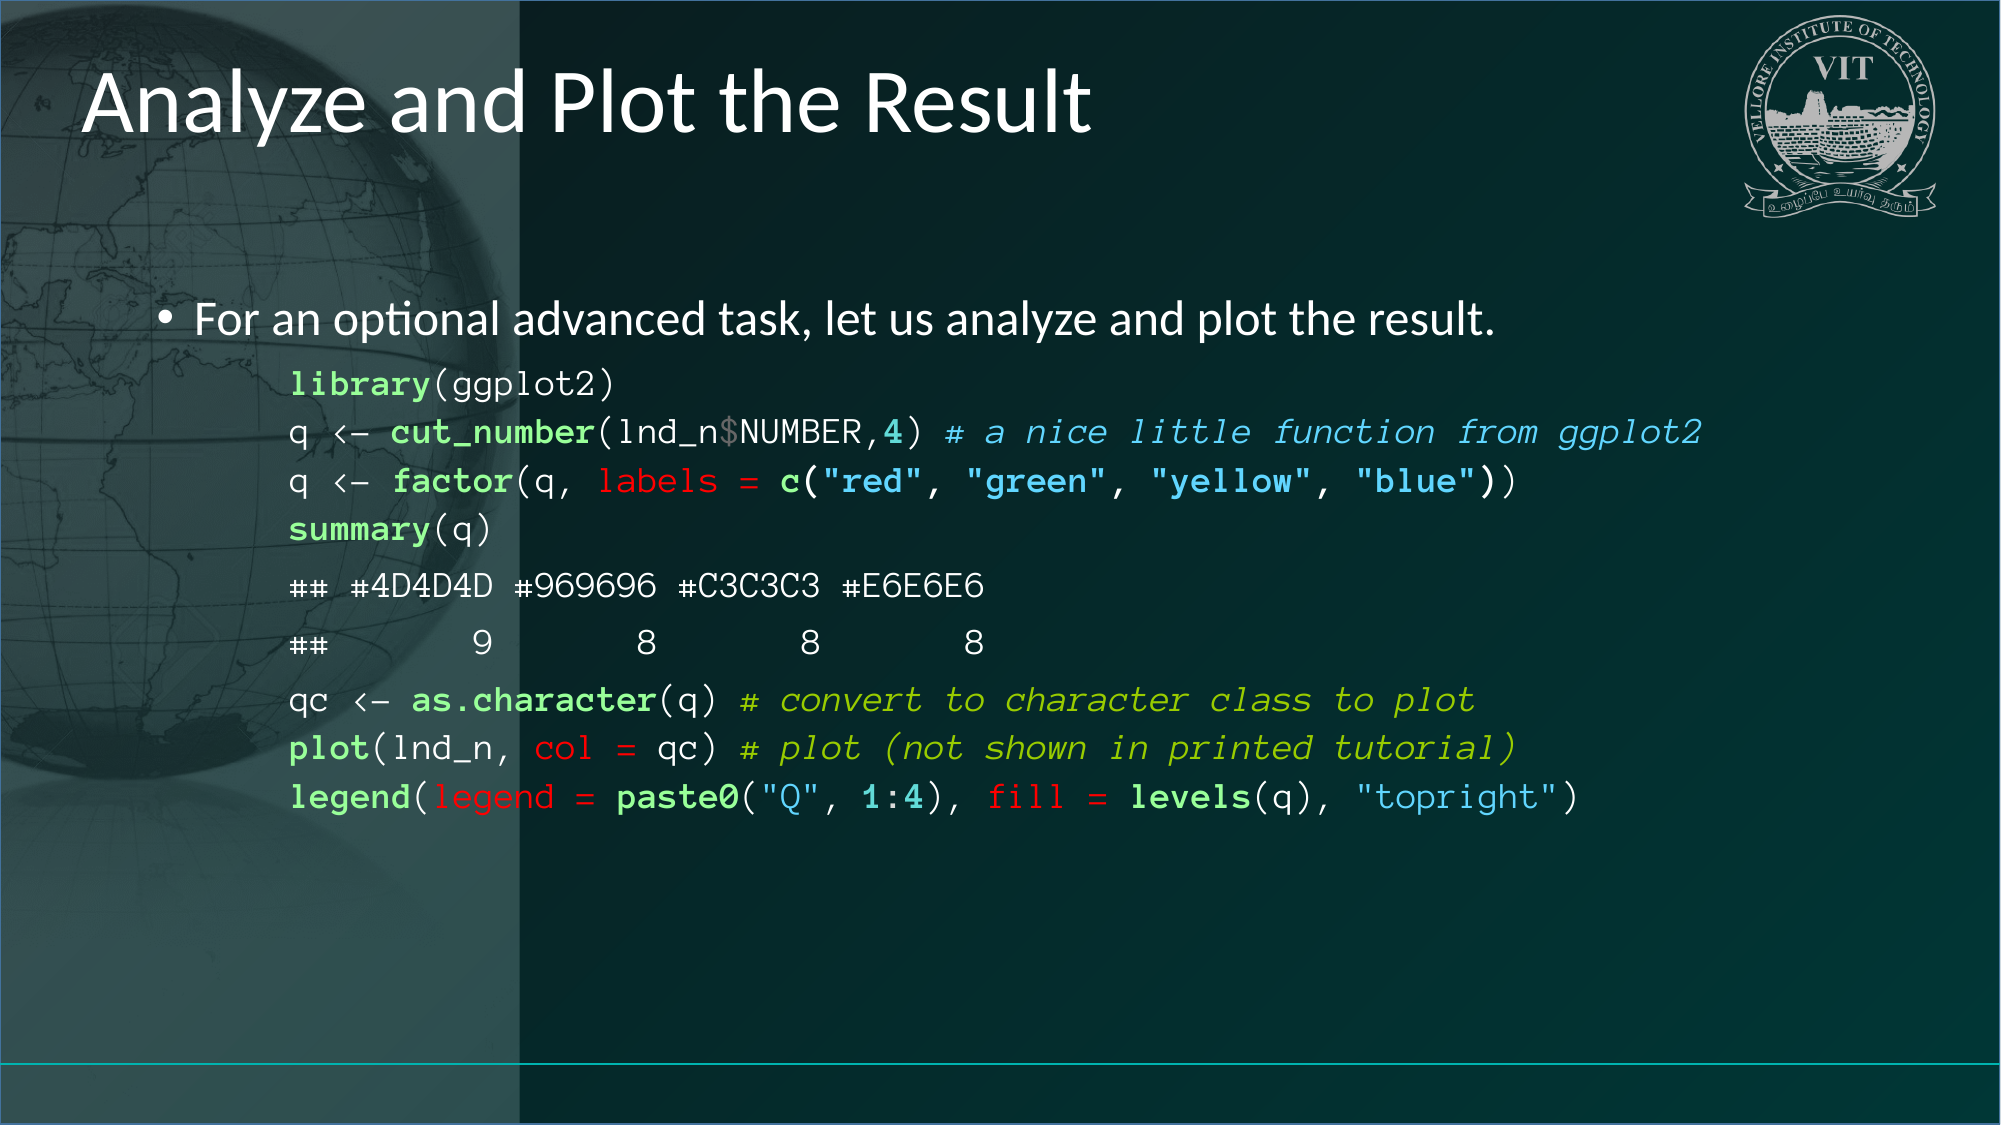

# Analyze and Plot the Result
For an optional advanced task, let us analyze and plot the result.
library(ggplot2)
q <- cut_number(lnd_n$NUMBER,4) # a nice little function from ggplot2
q <- factor(q, labels = c("red", "green", "yellow", "blue"))
summary(q)
## #4D4D4D #969696 #C3C3C3 #E6E6E6
##       9       8       8       8
qc <- as.character(q) # convert to character class to plot
plot(lnd_n, col = qc) # plot (not shown in printed tutorial)
legend(legend = paste0("Q", 1:4), fill = levels(q), "topright")